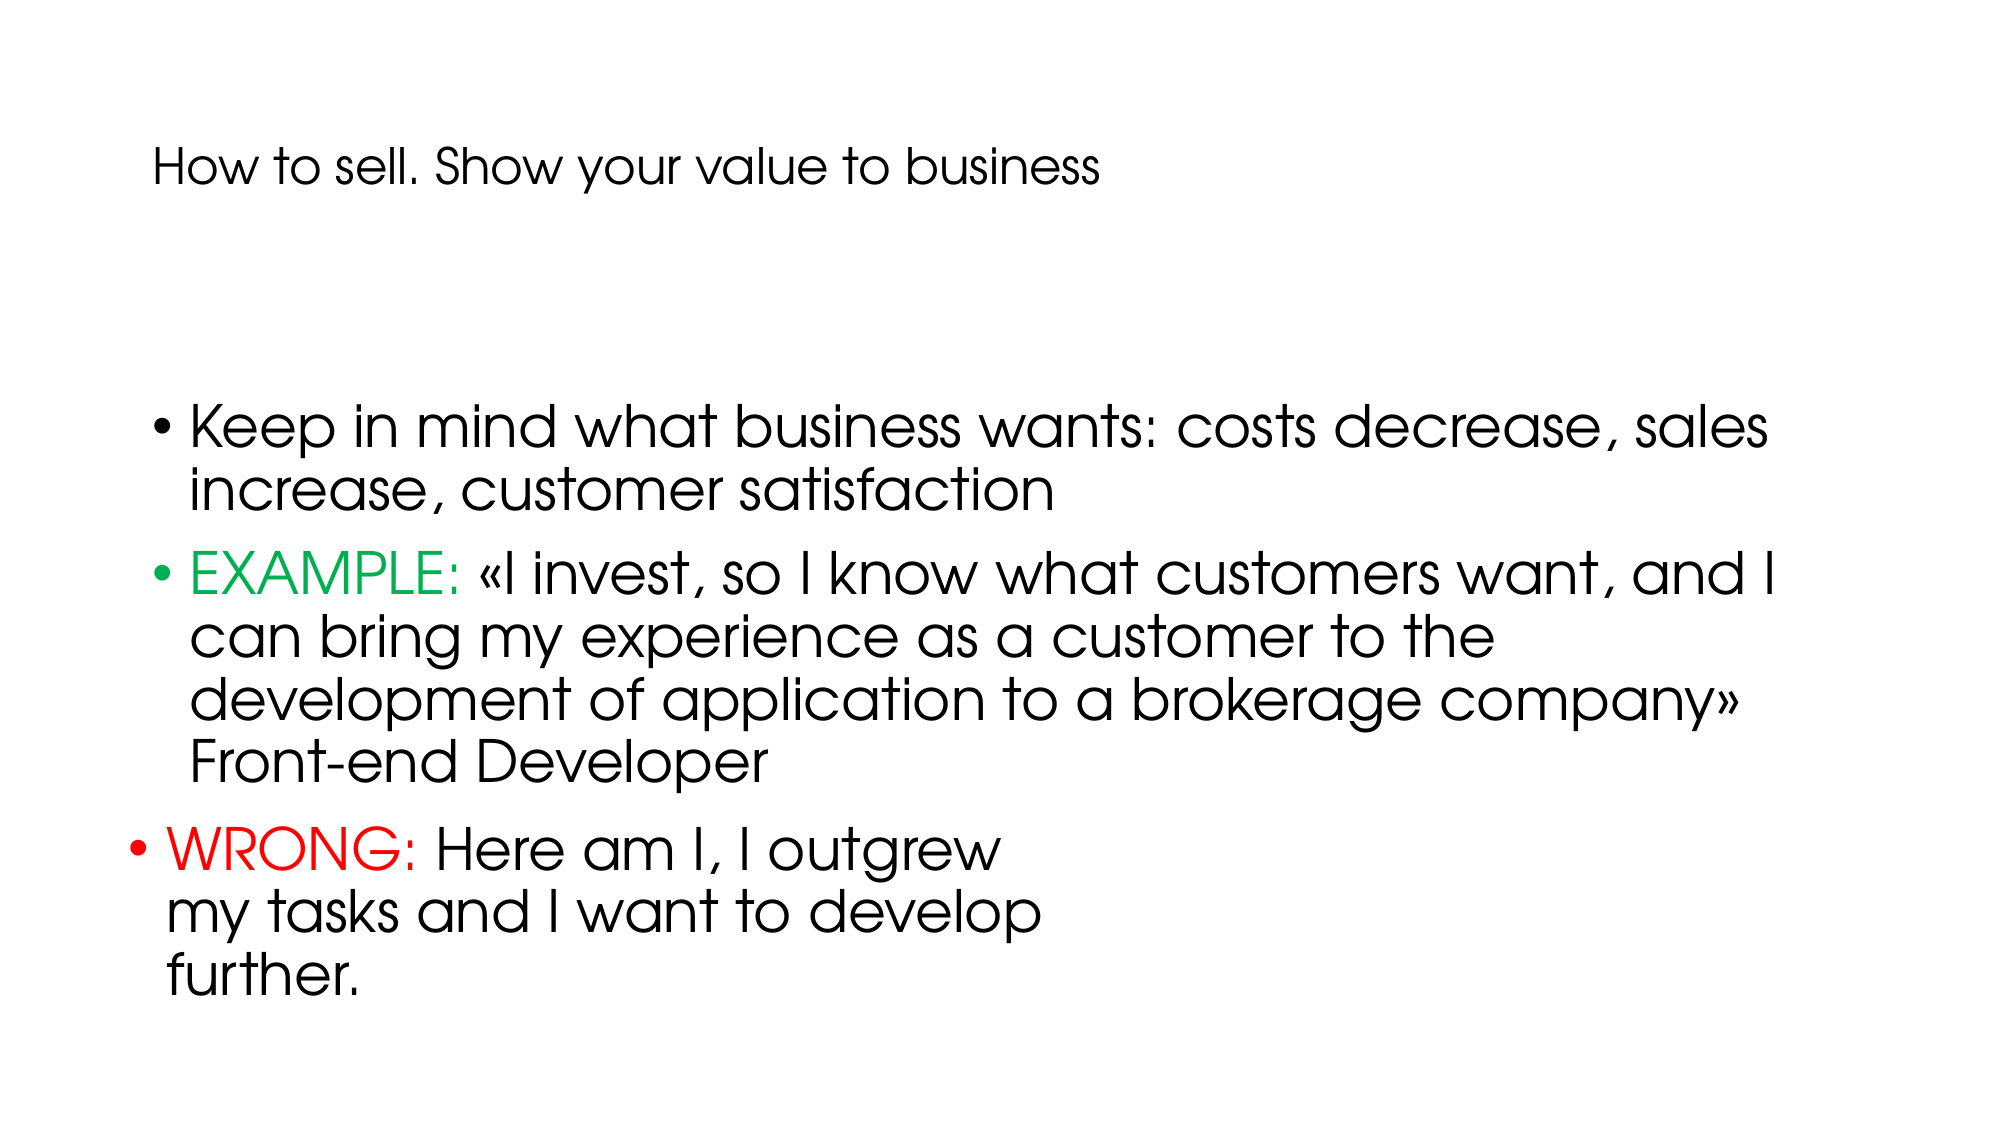

# How to sell. Show your value to business

Keep in mind what business wants: costs decrease, sales increase, customer satisfaction
EXAMPLE: «I invest, so I know what customers want, and I can bring my experience as a customer to the development of application to a brokerage company» Front-end Developer
WRONG: Here am I, I outgrew my tasks and I want to develop further.